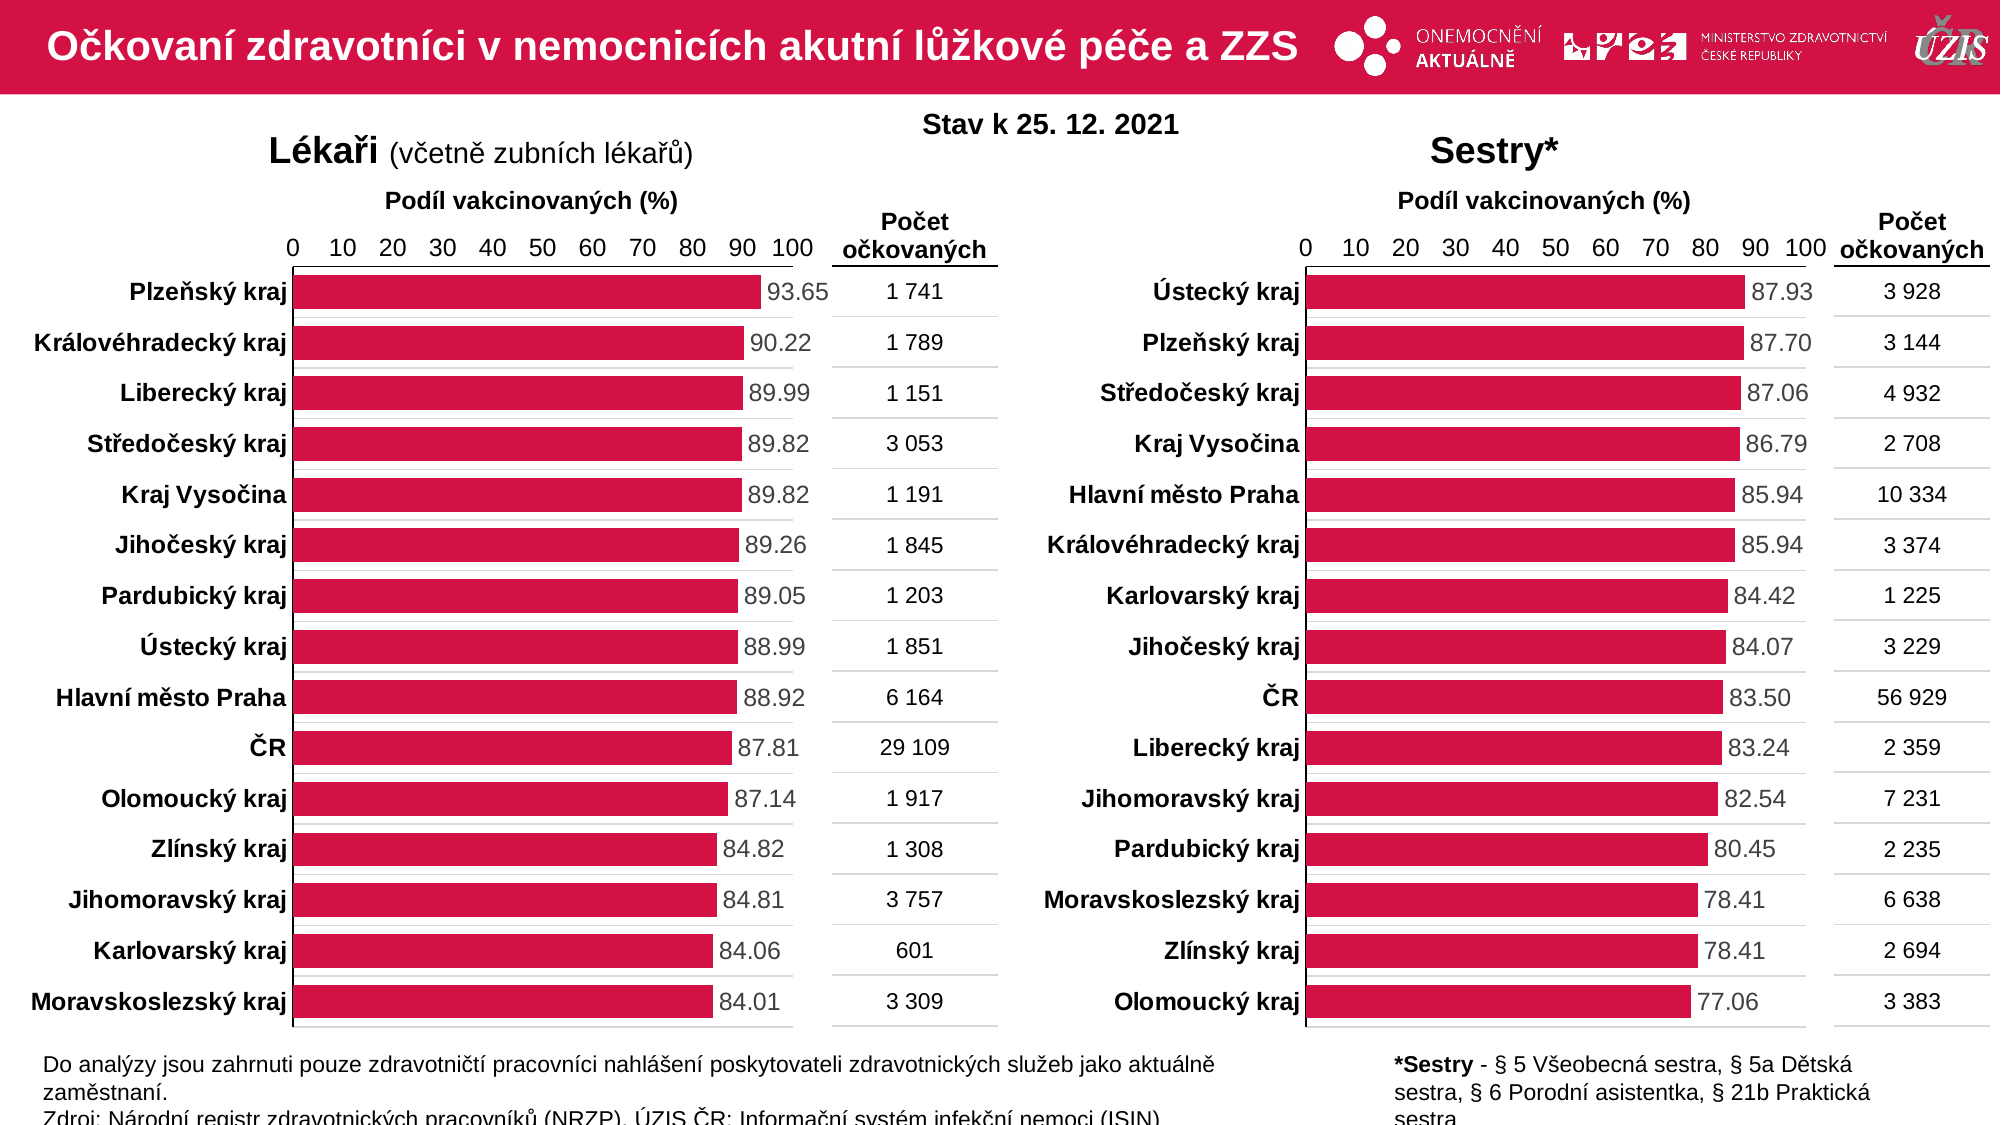

# Očkovaní zdravotníci v nemocnicích akutní lůžkové péče a ZZS
Stav k 25. 12. 2021
Lékaři (včetně zubních lékařů)
Sestry*
Podíl vakcinovaných (%)
Podíl vakcinovaných (%)
| Počet očkovaných |
| --- |
| 3 928 |
| 3 144 |
| 4 932 |
| 2 708 |
| 10 334 |
| 3 374 |
| 1 225 |
| 3 229 |
| 56 929 |
| 2 359 |
| 7 231 |
| 2 235 |
| 6 638 |
| 2 694 |
| 3 383 |
| Počet očkovaných |
| --- |
| 1 741 |
| 1 789 |
| 1 151 |
| 3 053 |
| 1 191 |
| 1 845 |
| 1 203 |
| 1 851 |
| 6 164 |
| 29 109 |
| 1 917 |
| 1 308 |
| 3 757 |
| 601 |
| 3 309 |

### Chart

| Category | % |
|---|---|
| Plzeňský kraj | 93.6525 |
| Královéhradecký kraj | 90.21684 |
| Liberecký kraj | 89.99218 |
| Středočeský kraj | 89.82054 |
| Kraj Vysočina | 89.819 |
| Jihočeský kraj | 89.2598 |
| Pardubický kraj | 89.04515 |
| Ústecký kraj | 88.99038 |
| Hlavní město Praha | 88.92095 |
| ČR | 87.80995 |
| Olomoucký kraj | 87.13636 |
| Zlínský kraj | 84.8249 |
| Jihomoravský kraj | 84.80813 |
| Karlovarský kraj | 84.05594 |
| Moravskoslezský kraj | 84.00609 |

### Chart

| Category | % |
|---|---|
| Ústecký kraj | 87.93374 |
| Plzeňský kraj | 87.69874 |
| Středočeský kraj | 87.0609 |
| Kraj Vysočina | 86.79487 |
| Hlavní město Praha | 85.94478 |
| Královéhradecký kraj | 85.93989 |
| Karlovarský kraj | 84.42453 |
| Jihočeský kraj | 84.06665 |
| ČR | 83.50422 |
| Liberecký kraj | 83.23924 |
| Jihomoravský kraj | 82.53624 |
| Pardubický kraj | 80.45356 |
| Moravskoslezský kraj | 78.40775 |
| Zlínský kraj | 78.40512 |
| Olomoucký kraj | 77.0615 |
Do analýzy jsou zahrnuti pouze zdravotničtí pracovníci nahlášení poskytovateli zdravotnických služeb jako aktuálně zaměstnaní.
Zdroj: Národní registr zdravotnických pracovníků (NRZP), ÚZIS ČR; Informační systém infekční nemoci (ISIN)
*Sestry - § 5 Všeobecná sestra, § 5a Dětská sestra, § 6 Porodní asistentka, § 21b Praktická sestra